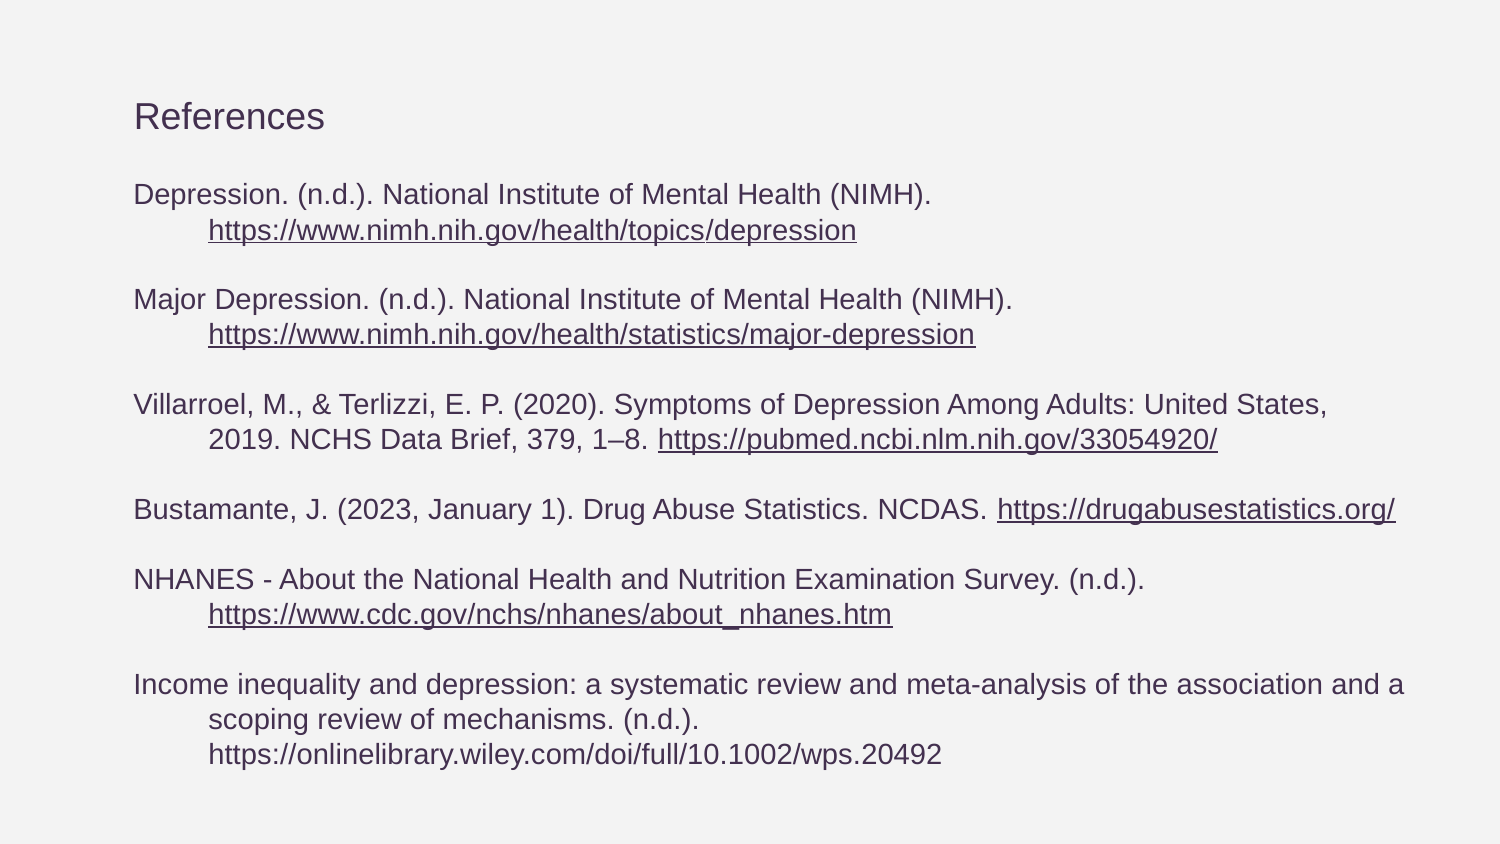

# References
Depression. (n.d.). National Institute of Mental Health (NIMH). https://www.nimh.nih.gov/health/topics/depression

Major Depression. (n.d.). National Institute of Mental Health (NIMH). https://www.nimh.nih.gov/health/statistics/major-depression

Villarroel, M., & Terlizzi, E. P. (2020). Symptoms of Depression Among Adults: United States, 2019. NCHS Data Brief, 379, 1–8. https://pubmed.ncbi.nlm.nih.gov/33054920/

Bustamante, J. (2023, January 1). Drug Abuse Statistics. NCDAS. https://drugabusestatistics.org/

NHANES - About the National Health and Nutrition Examination Survey. (n.d.). https://www.cdc.gov/nchs/nhanes/about_nhanes.htm

Income inequality and depression: a systematic review and meta-analysis of the association and a scoping review of mechanisms. (n.d.). https://onlinelibrary.wiley.com/doi/full/10.1002/wps.20492